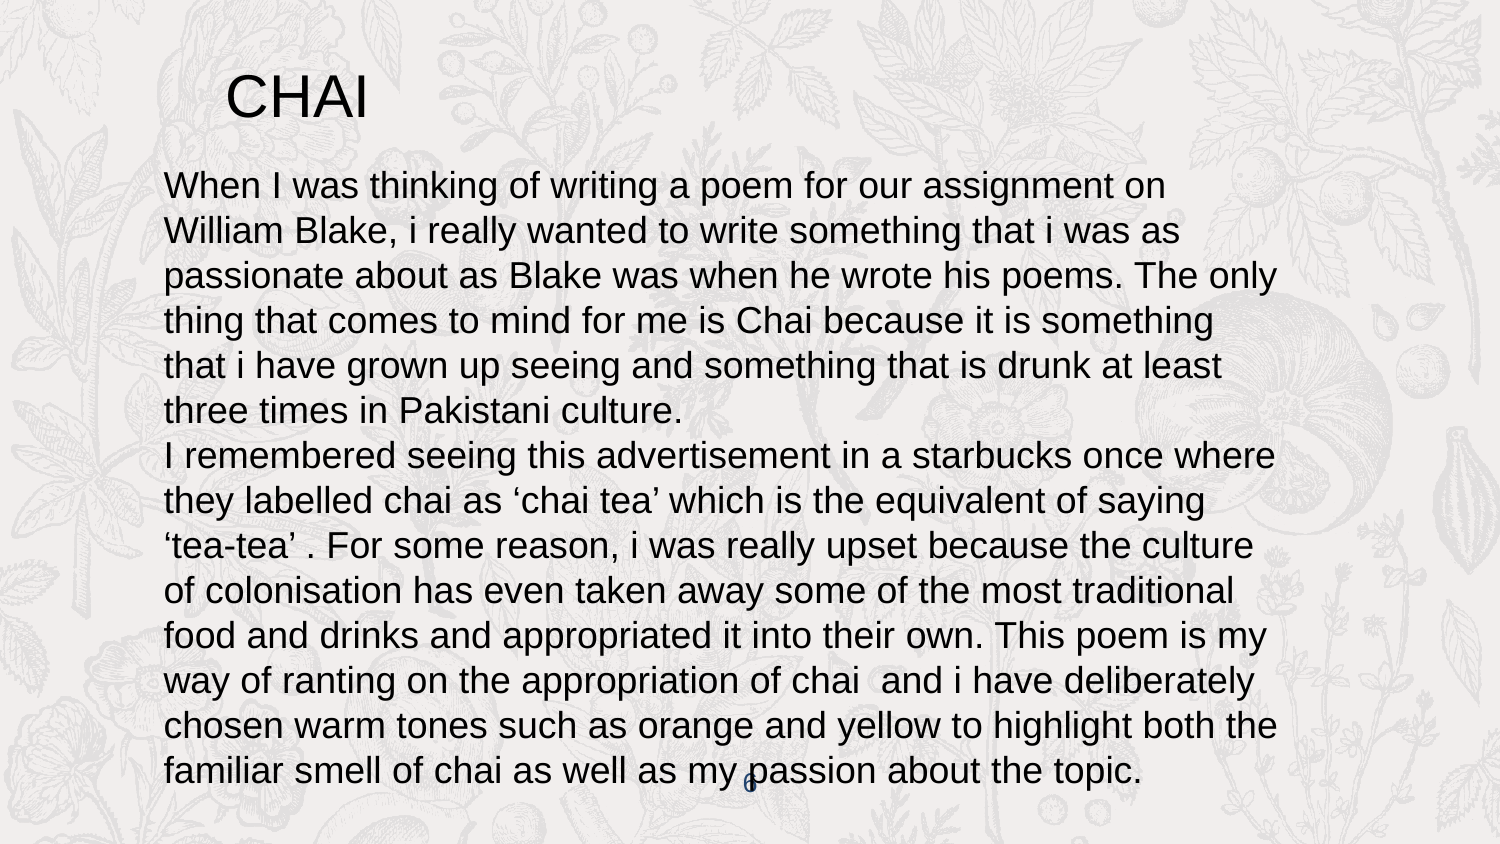

CHAI
When I was thinking of writing a poem for our assignment on William Blake, i really wanted to write something that i was as passionate about as Blake was when he wrote his poems. The only thing that comes to mind for me is Chai because it is something that i have grown up seeing and something that is drunk at least three times in Pakistani culture.
I remembered seeing this advertisement in a starbucks once where they labelled chai as ‘chai tea’ which is the equivalent of saying ‘tea-tea’ . For some reason, i was really upset because the culture of colonisation has even taken away some of the most traditional food and drinks and appropriated it into their own. This poem is my way of ranting on the appropriation of chai  and i have deliberately chosen warm tones such as orange and yellow to highlight both the familiar smell of chai as well as my passion about the topic.
6